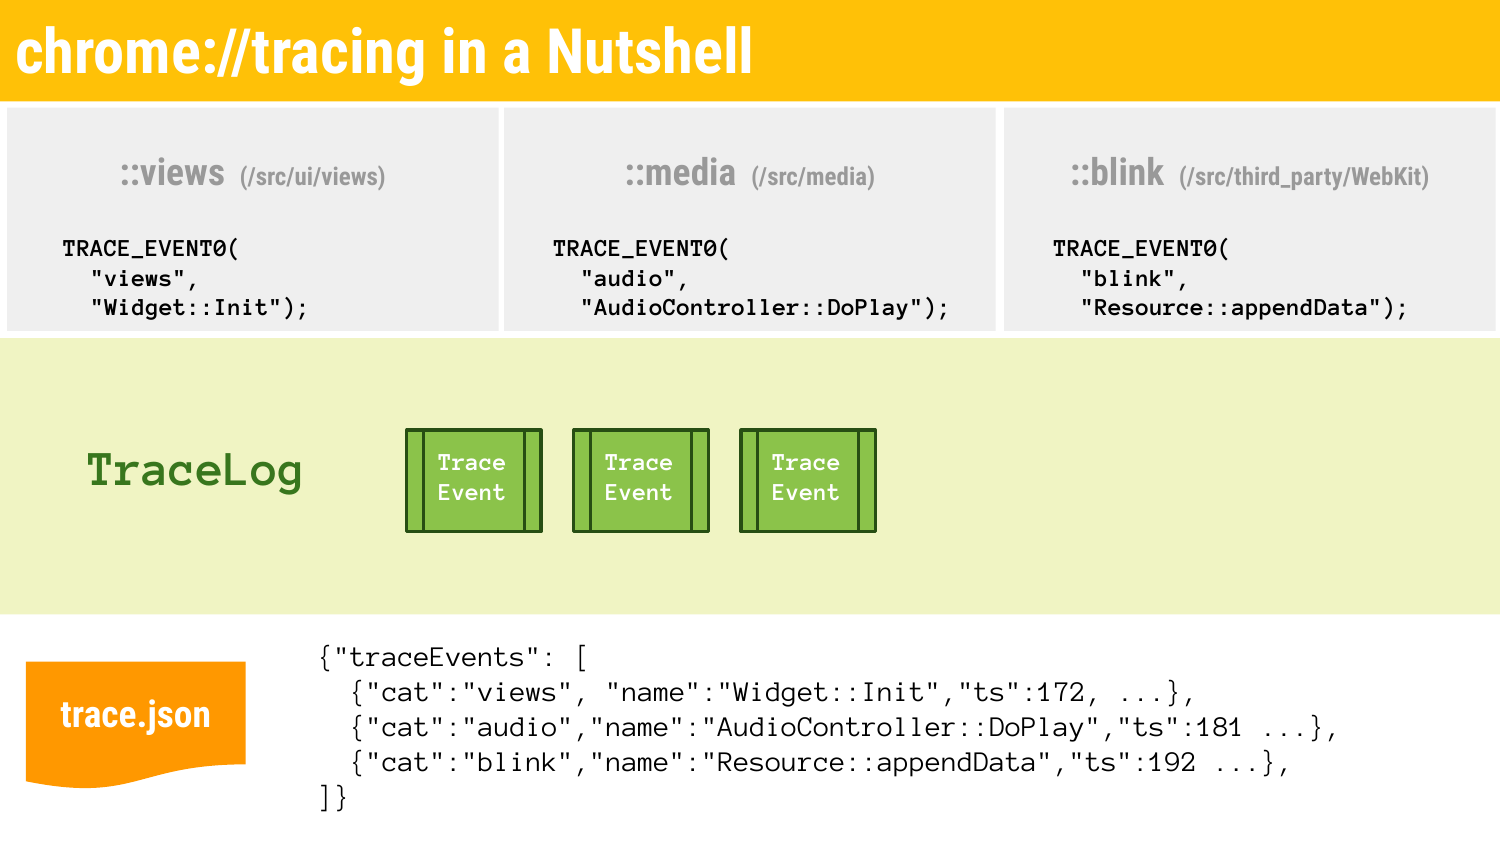

# chrome://tracing in a Nutshell
::views (/src/ui/views)
TRACE_EVENT0(
  "views",
  "Widget::Init");
::media (/src/media)
TRACE_EVENT0(
  "audio",
  "AudioController::DoPlay");
::blink (/src/third_party/WebKit)
TRACE_EVENT0(
  "blink",
  "Resource::appendData");

TraceLog

Trace
Event
Trace
Event
Trace
Event
{"traceEvents": [
  {"cat":"views", "name":"Widget::Init","ts":172, ...},
  {"cat":"audio","name":"AudioController::DoPlay","ts":181 ...},
  {"cat":"blink","name":"Resource::appendData","ts":192 ...},
]}

trace.json